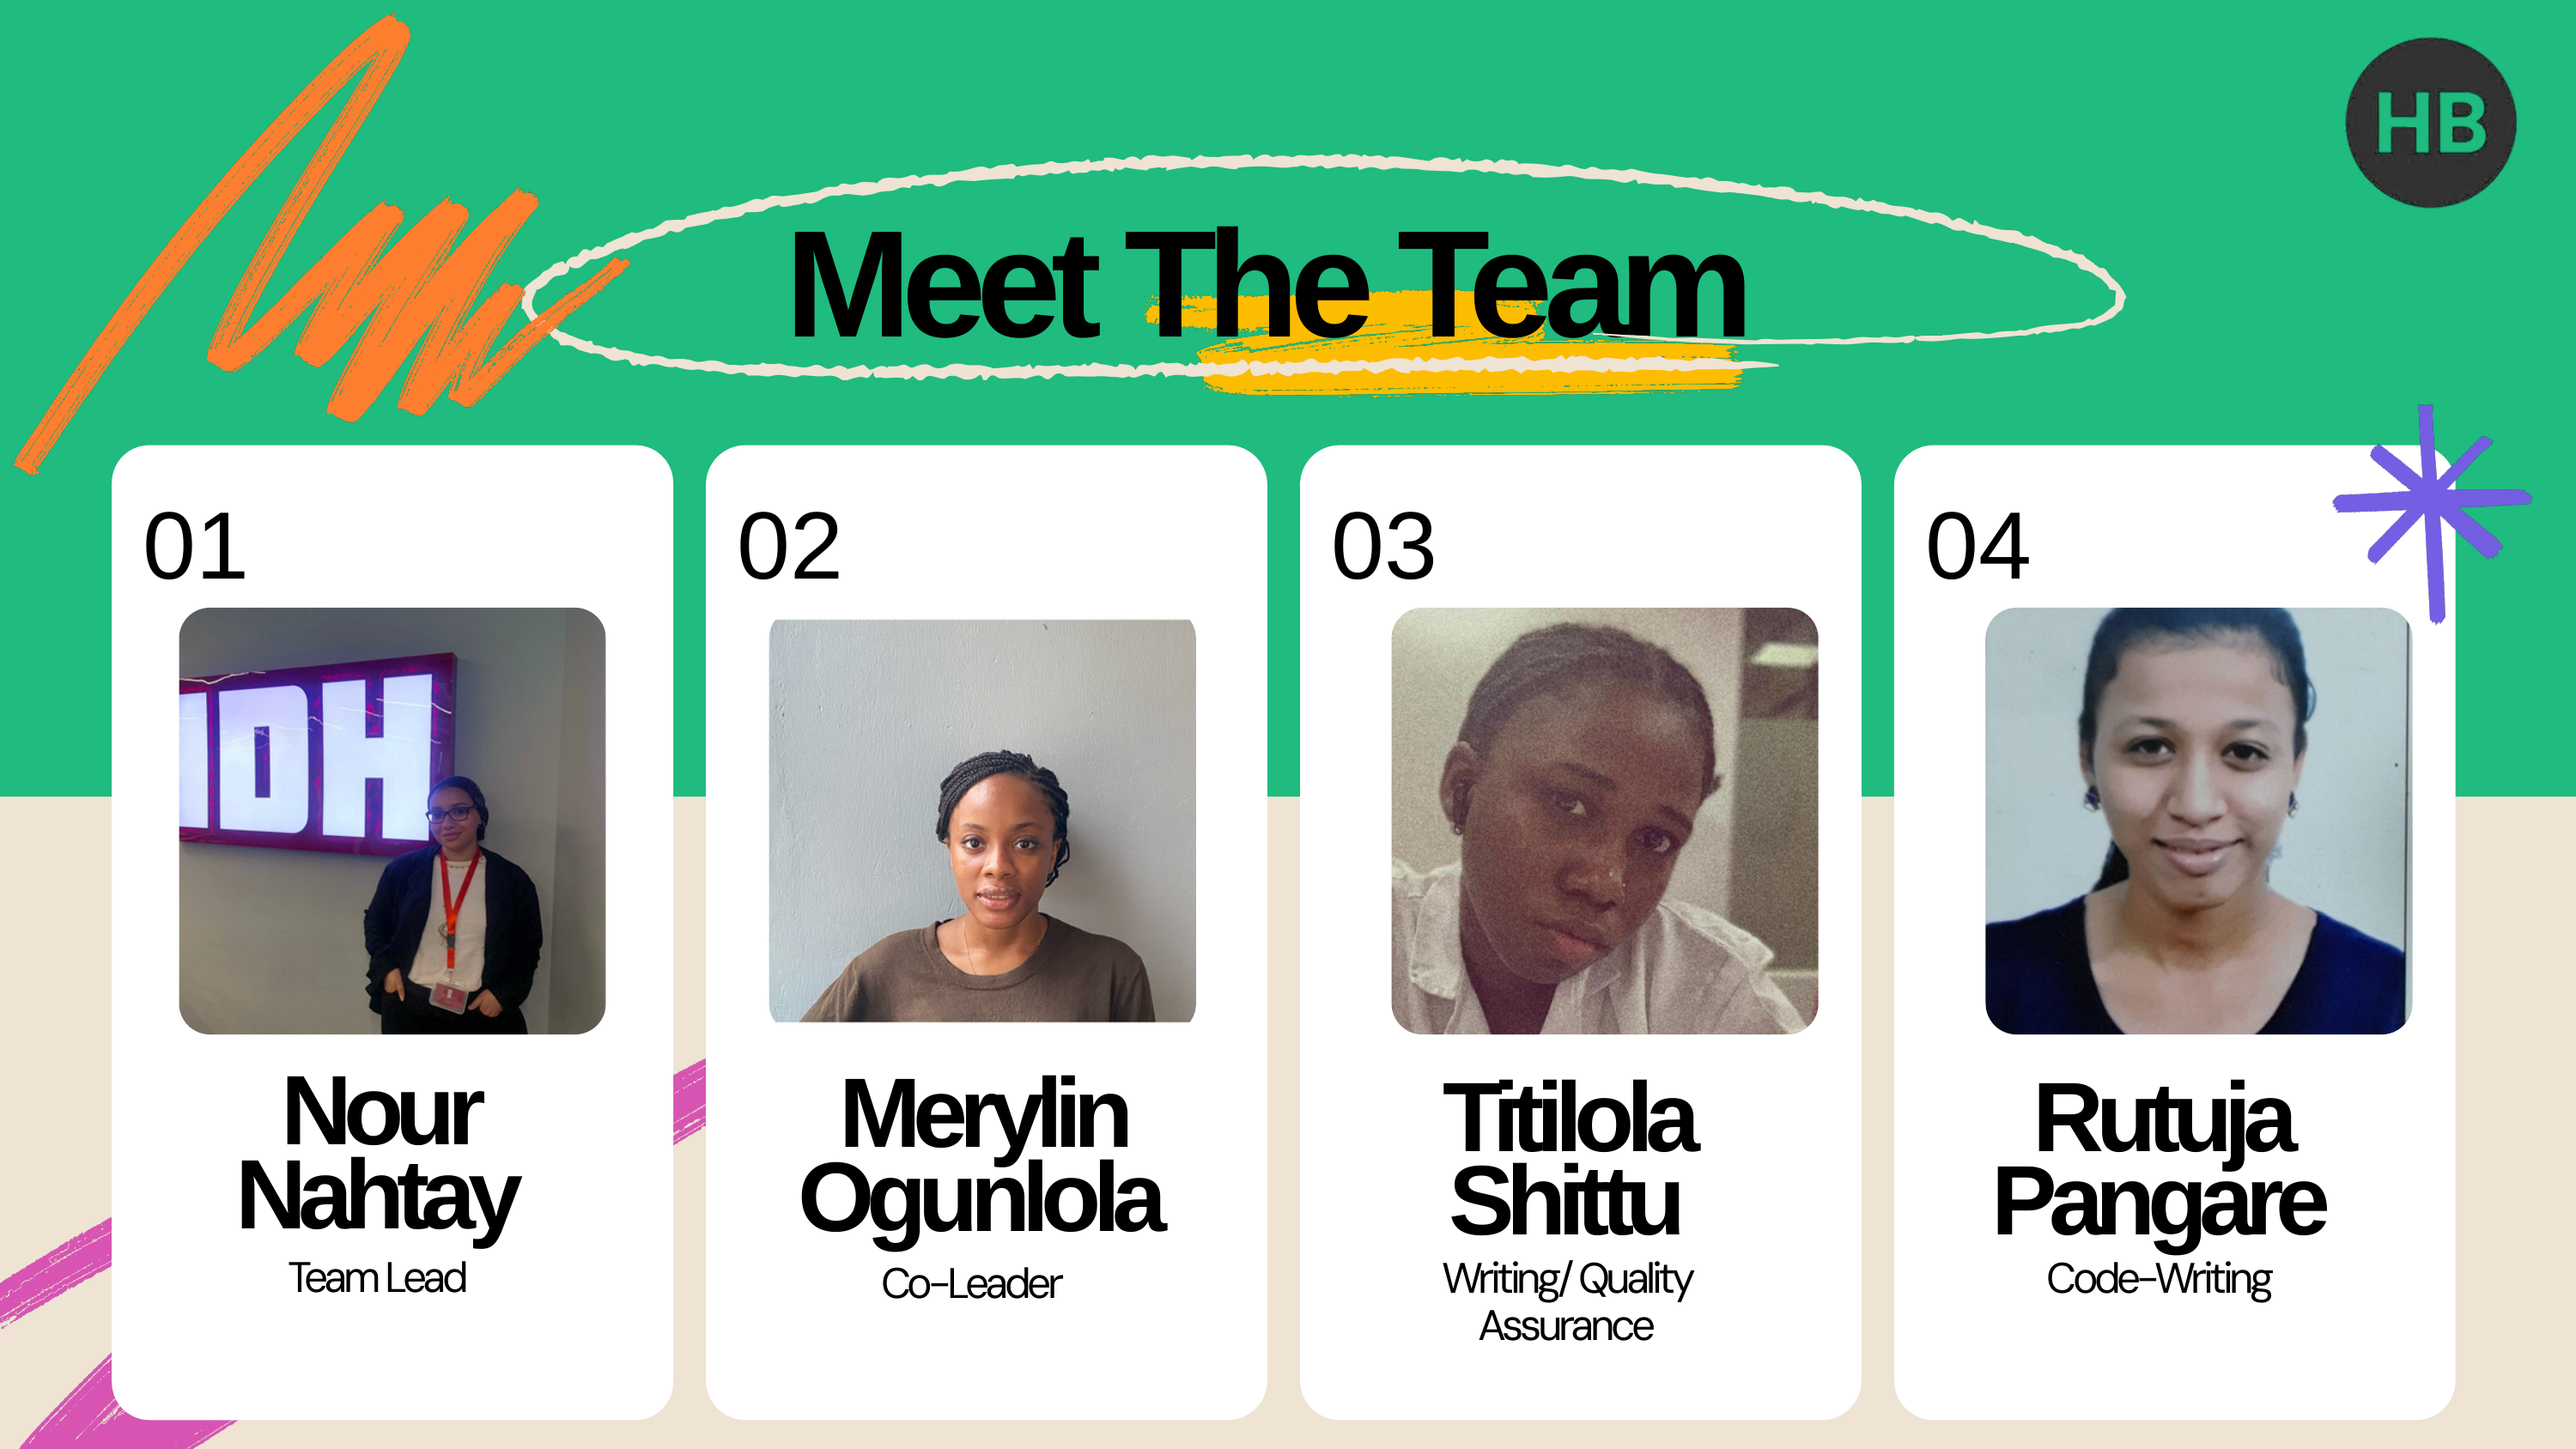

Meet The Team

01
Nour Nahtay
Team Lead

02
03
04

Merylin Ogunlola
Titilola Shittu
Rutuja Pangare
Writing/ Quality Assurance
Code-Writing
Co-Leader